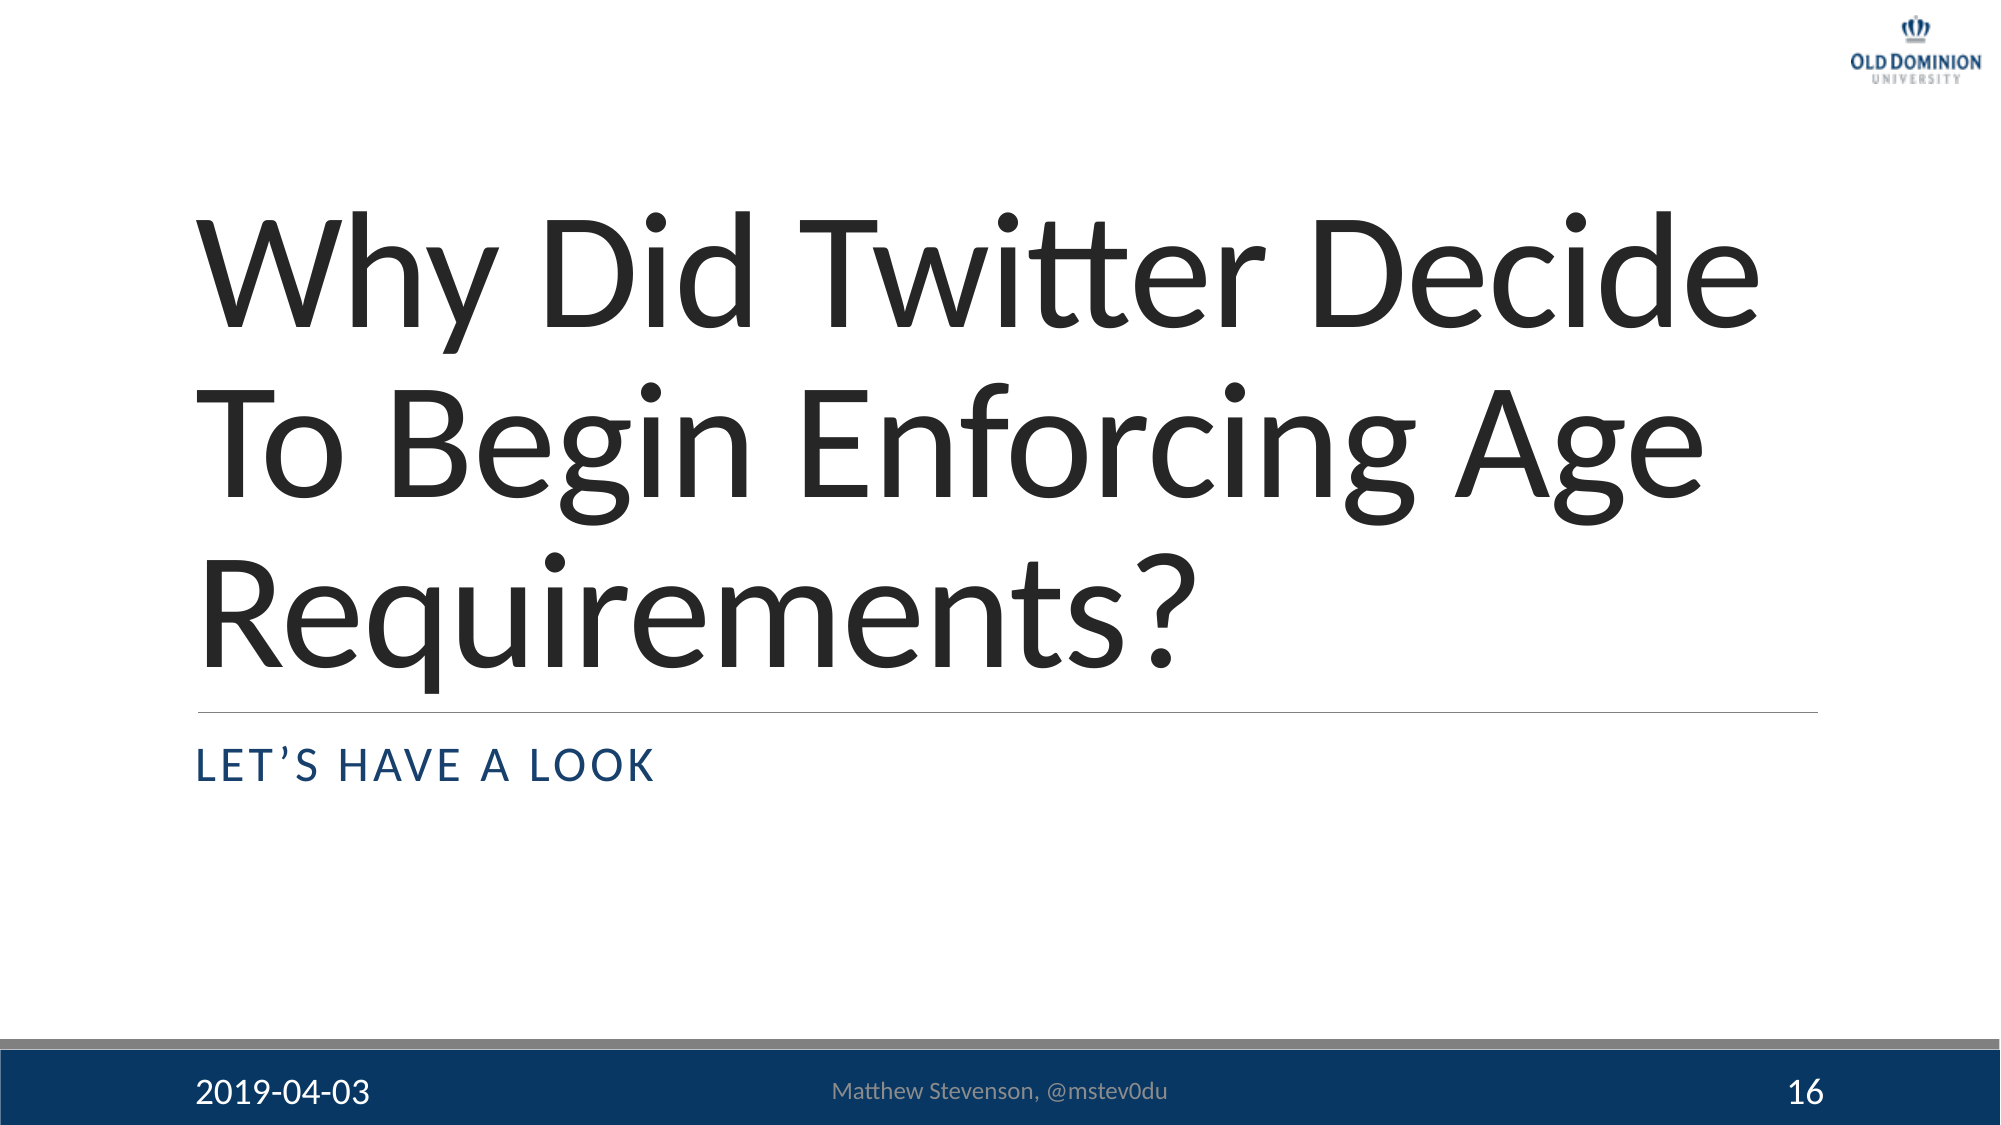

# Why Did Twitter Decide To Begin Enforcing Age Requirements?
Let’s Have A Look
2019-04-03
Matthew Stevenson, @mstev0du
16